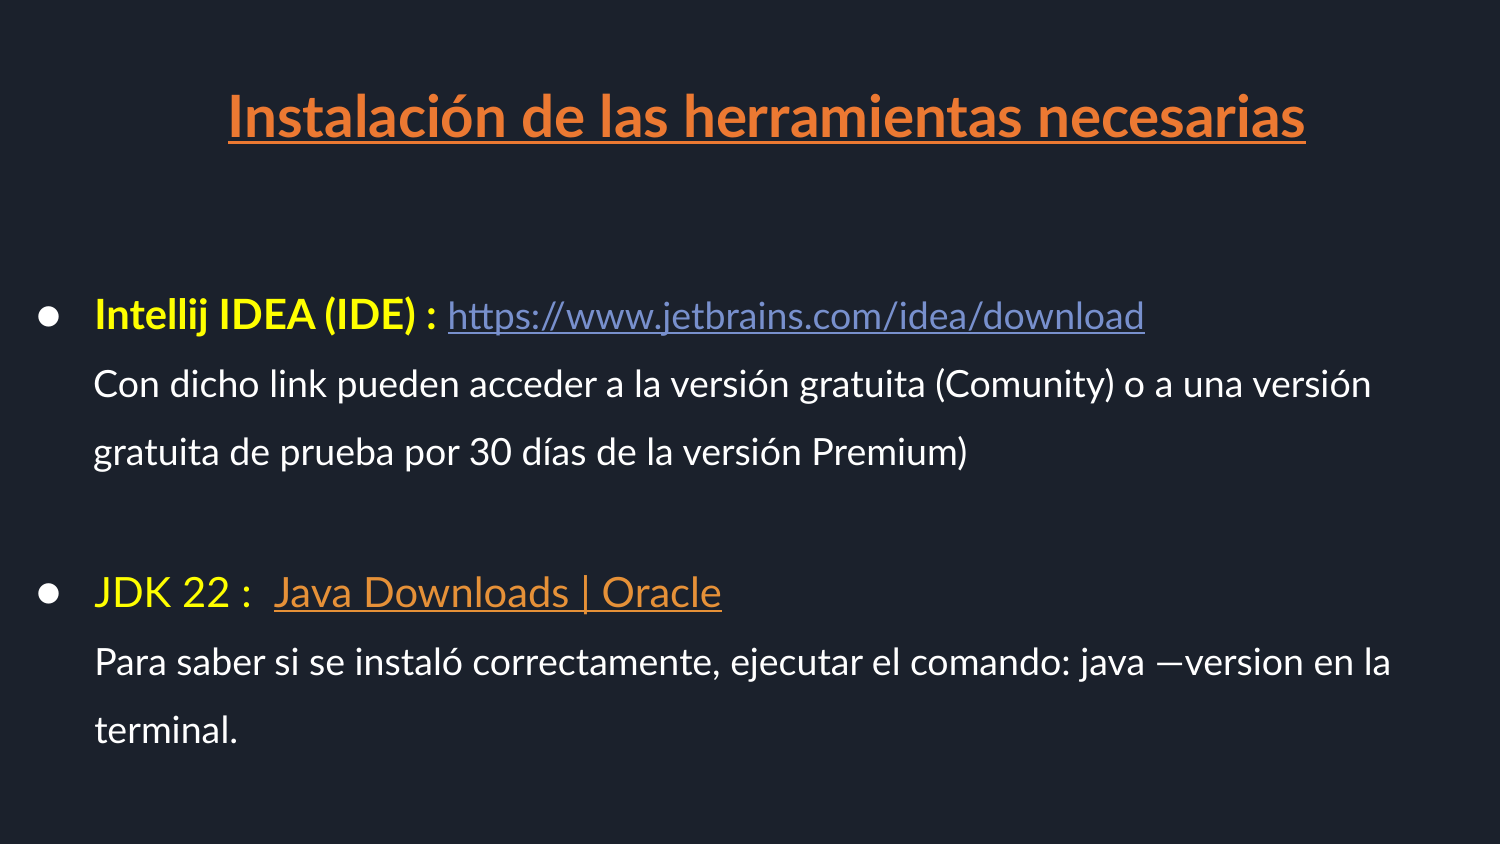

Instalación de las herramientas necesarias
Intellij IDEA (IDE) : https://www.jetbrains.com/idea/download
      Con dicho link pueden acceder a la versión gratuita (Comunity) o a una versión
      gratuita de prueba por 30 días de la versión Premium)

JDK 22 :  Java Downloads | Oracle
Para saber si se instaló correctamente, ejecutar el comando: java —version en la terminal.